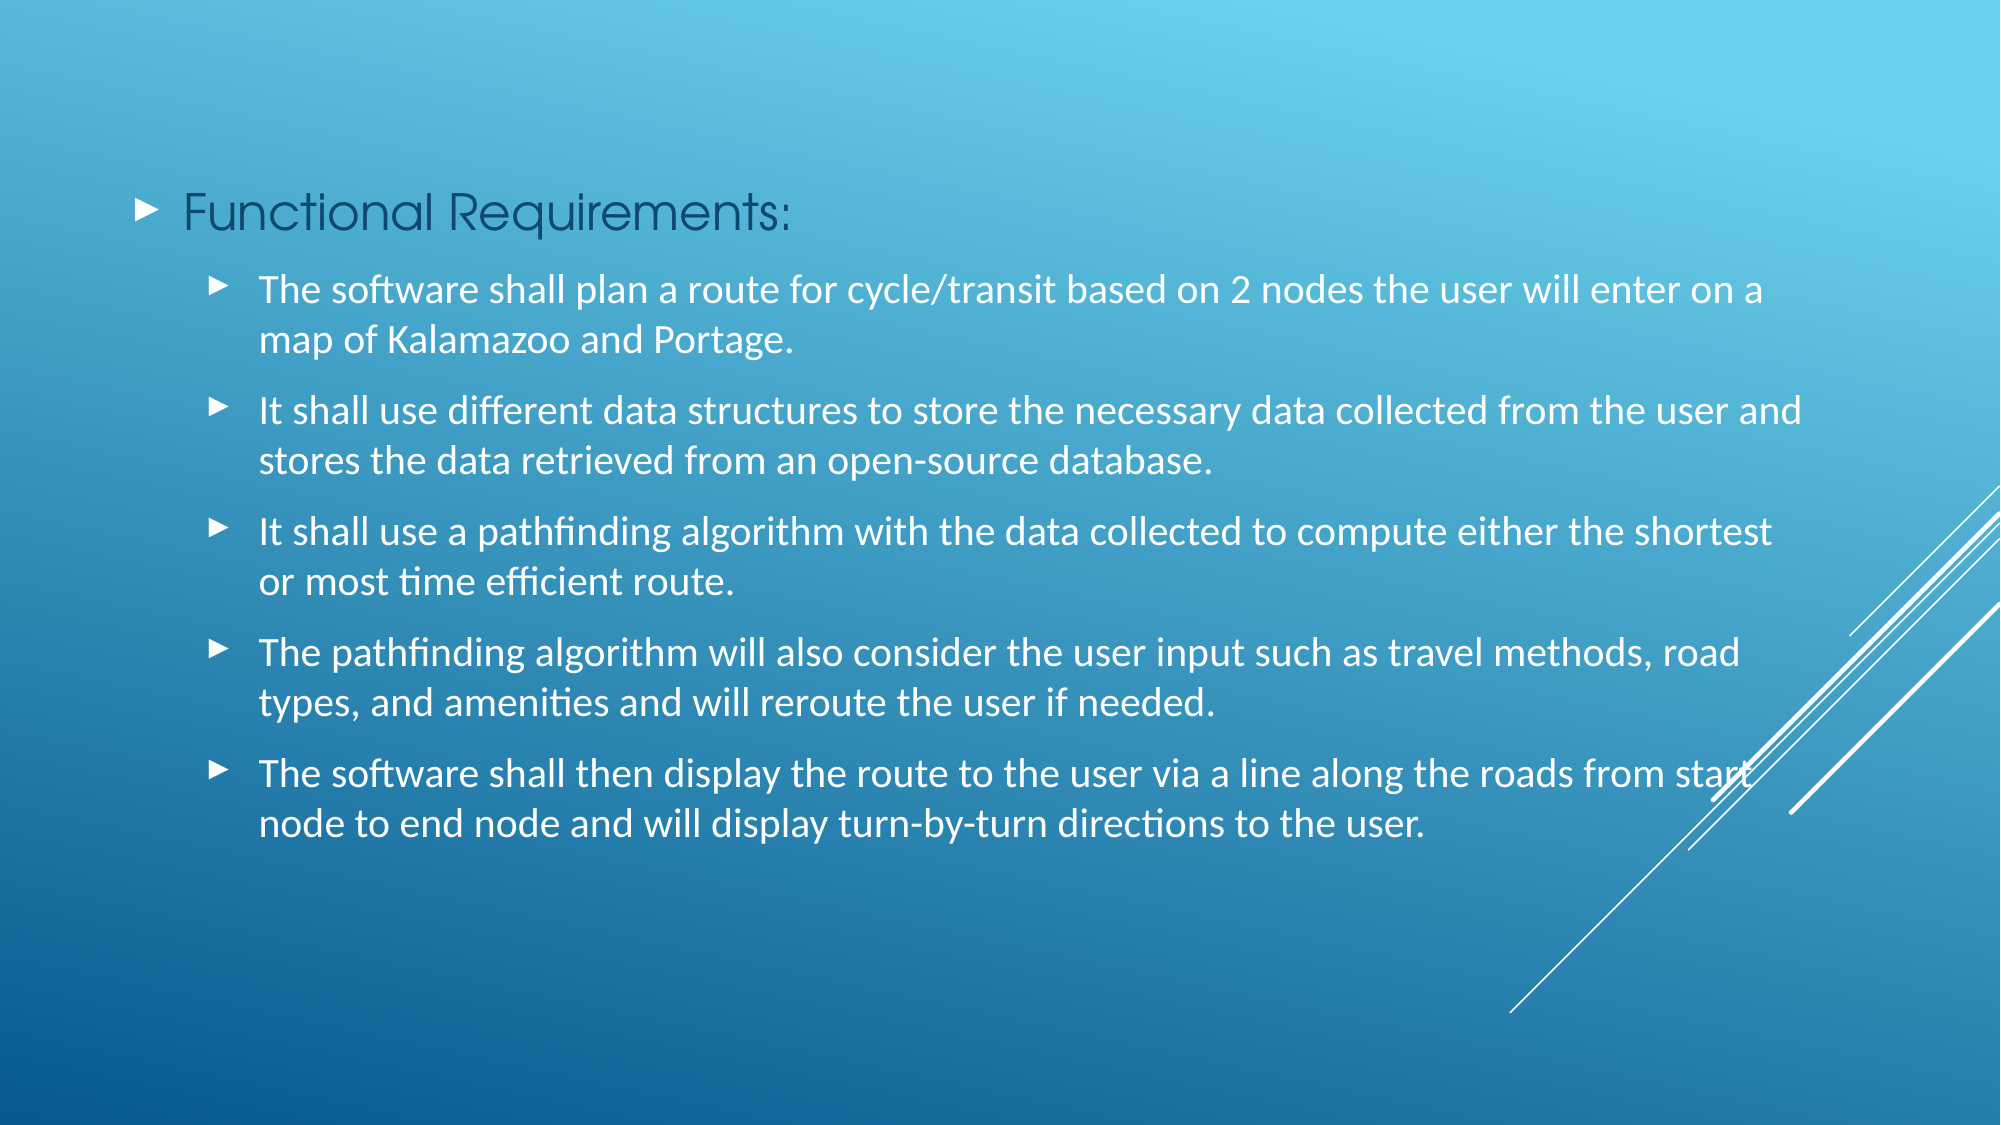

Functional Requirements:
The software shall plan a route for cycle/transit based on 2 nodes the user will enter on a map of Kalamazoo and Portage.
It shall use different data structures to store the necessary data collected from the user and stores the data retrieved from an open-source database.
It shall use a pathfinding algorithm with the data collected to compute either the shortest or most time efficient route.
The pathfinding algorithm will also consider the user input such as travel methods, road types, and amenities and will reroute the user if needed.
The software shall then display the route to the user via a line along the roads from start node to end node and will display turn-by-turn directions to the user.